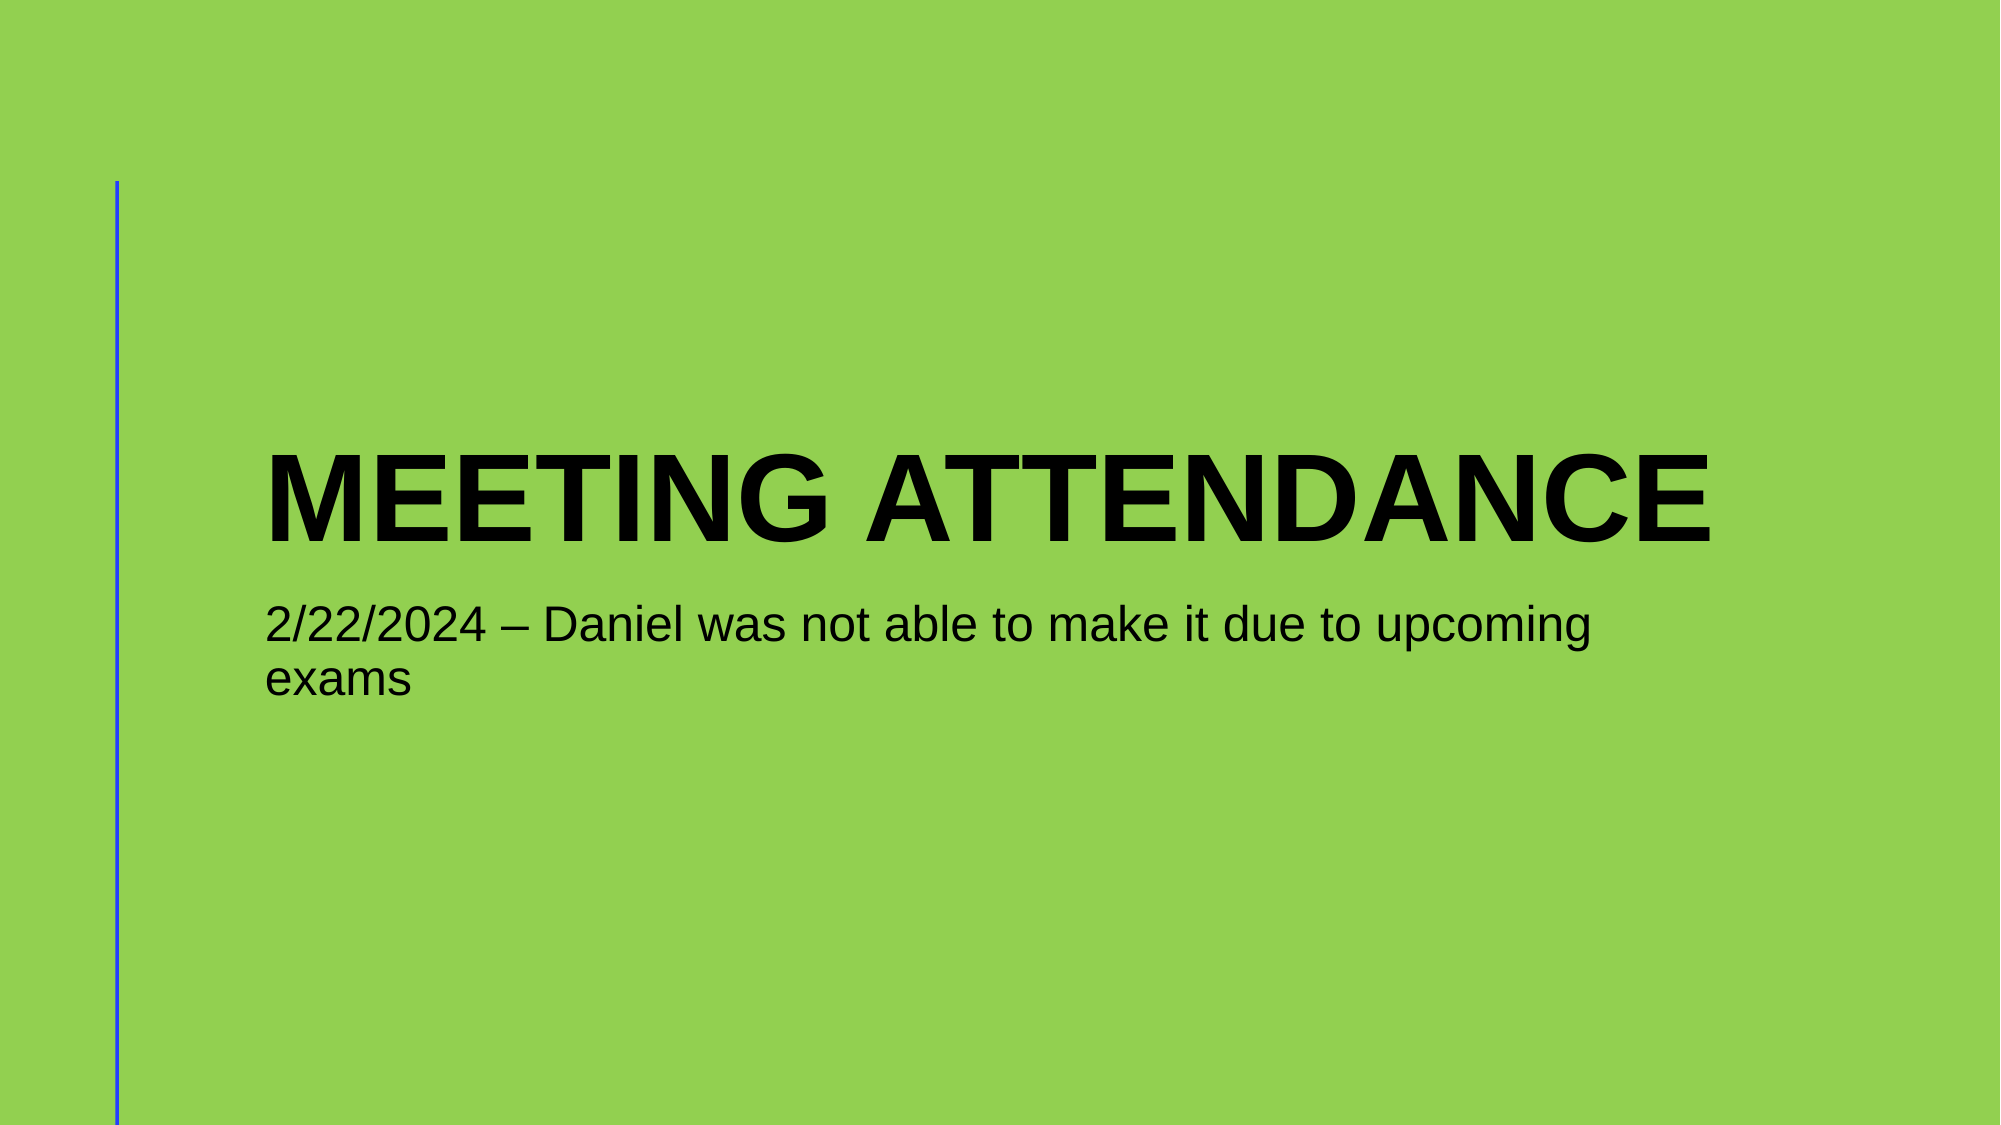

# Meeting attendance
2/22/2024 – Daniel was not able to make it due to upcoming exams